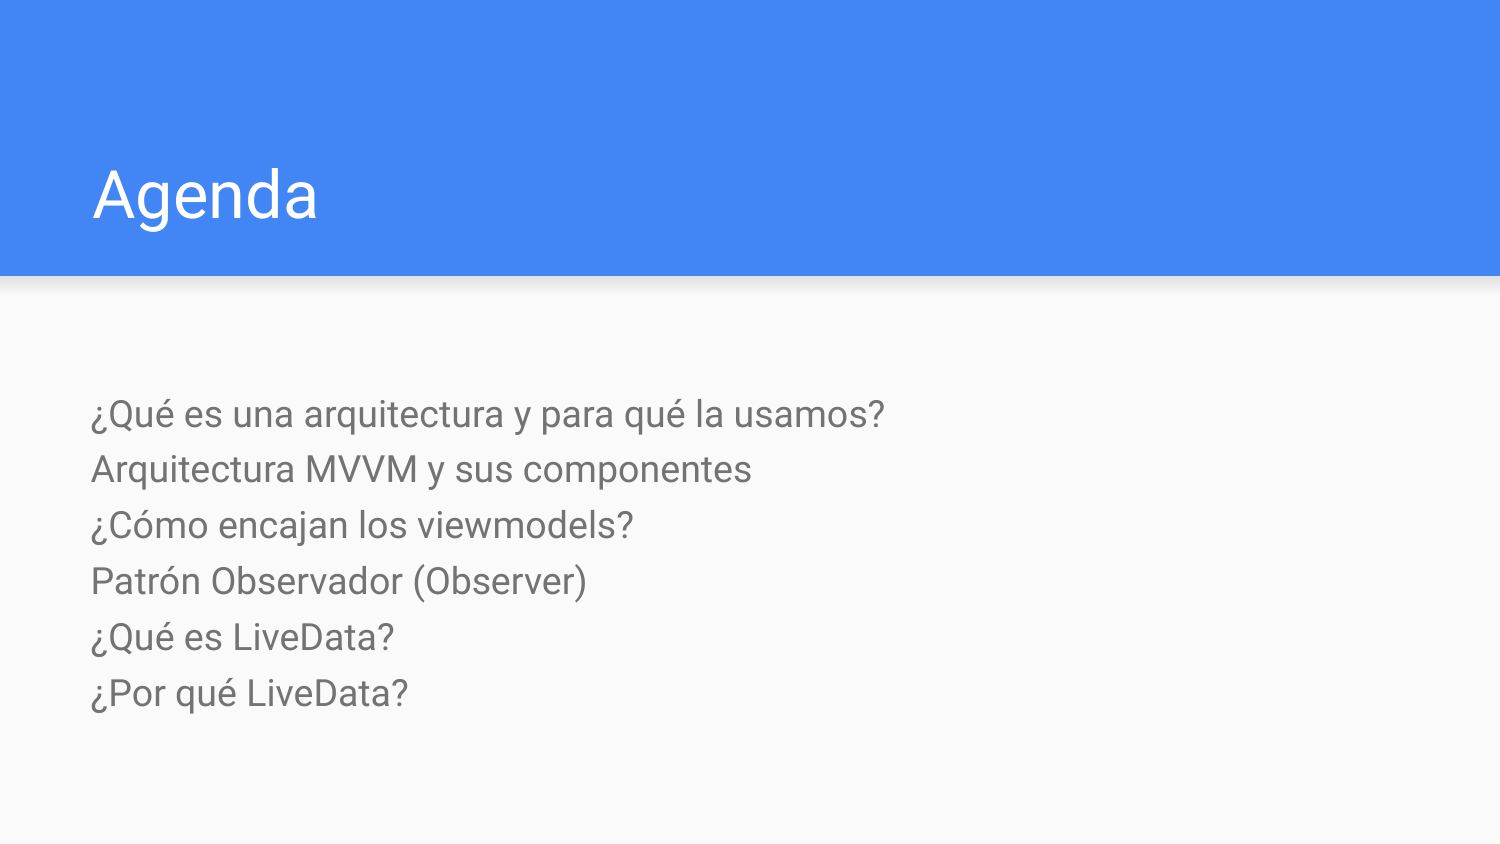

# Agenda
¿Qué es una arquitectura y para qué la usamos?
Arquitectura MVVM y sus componentes
¿Cómo encajan los viewmodels?
Patrón Observador (Observer)
¿Qué es LiveData?
¿Por qué LiveData?